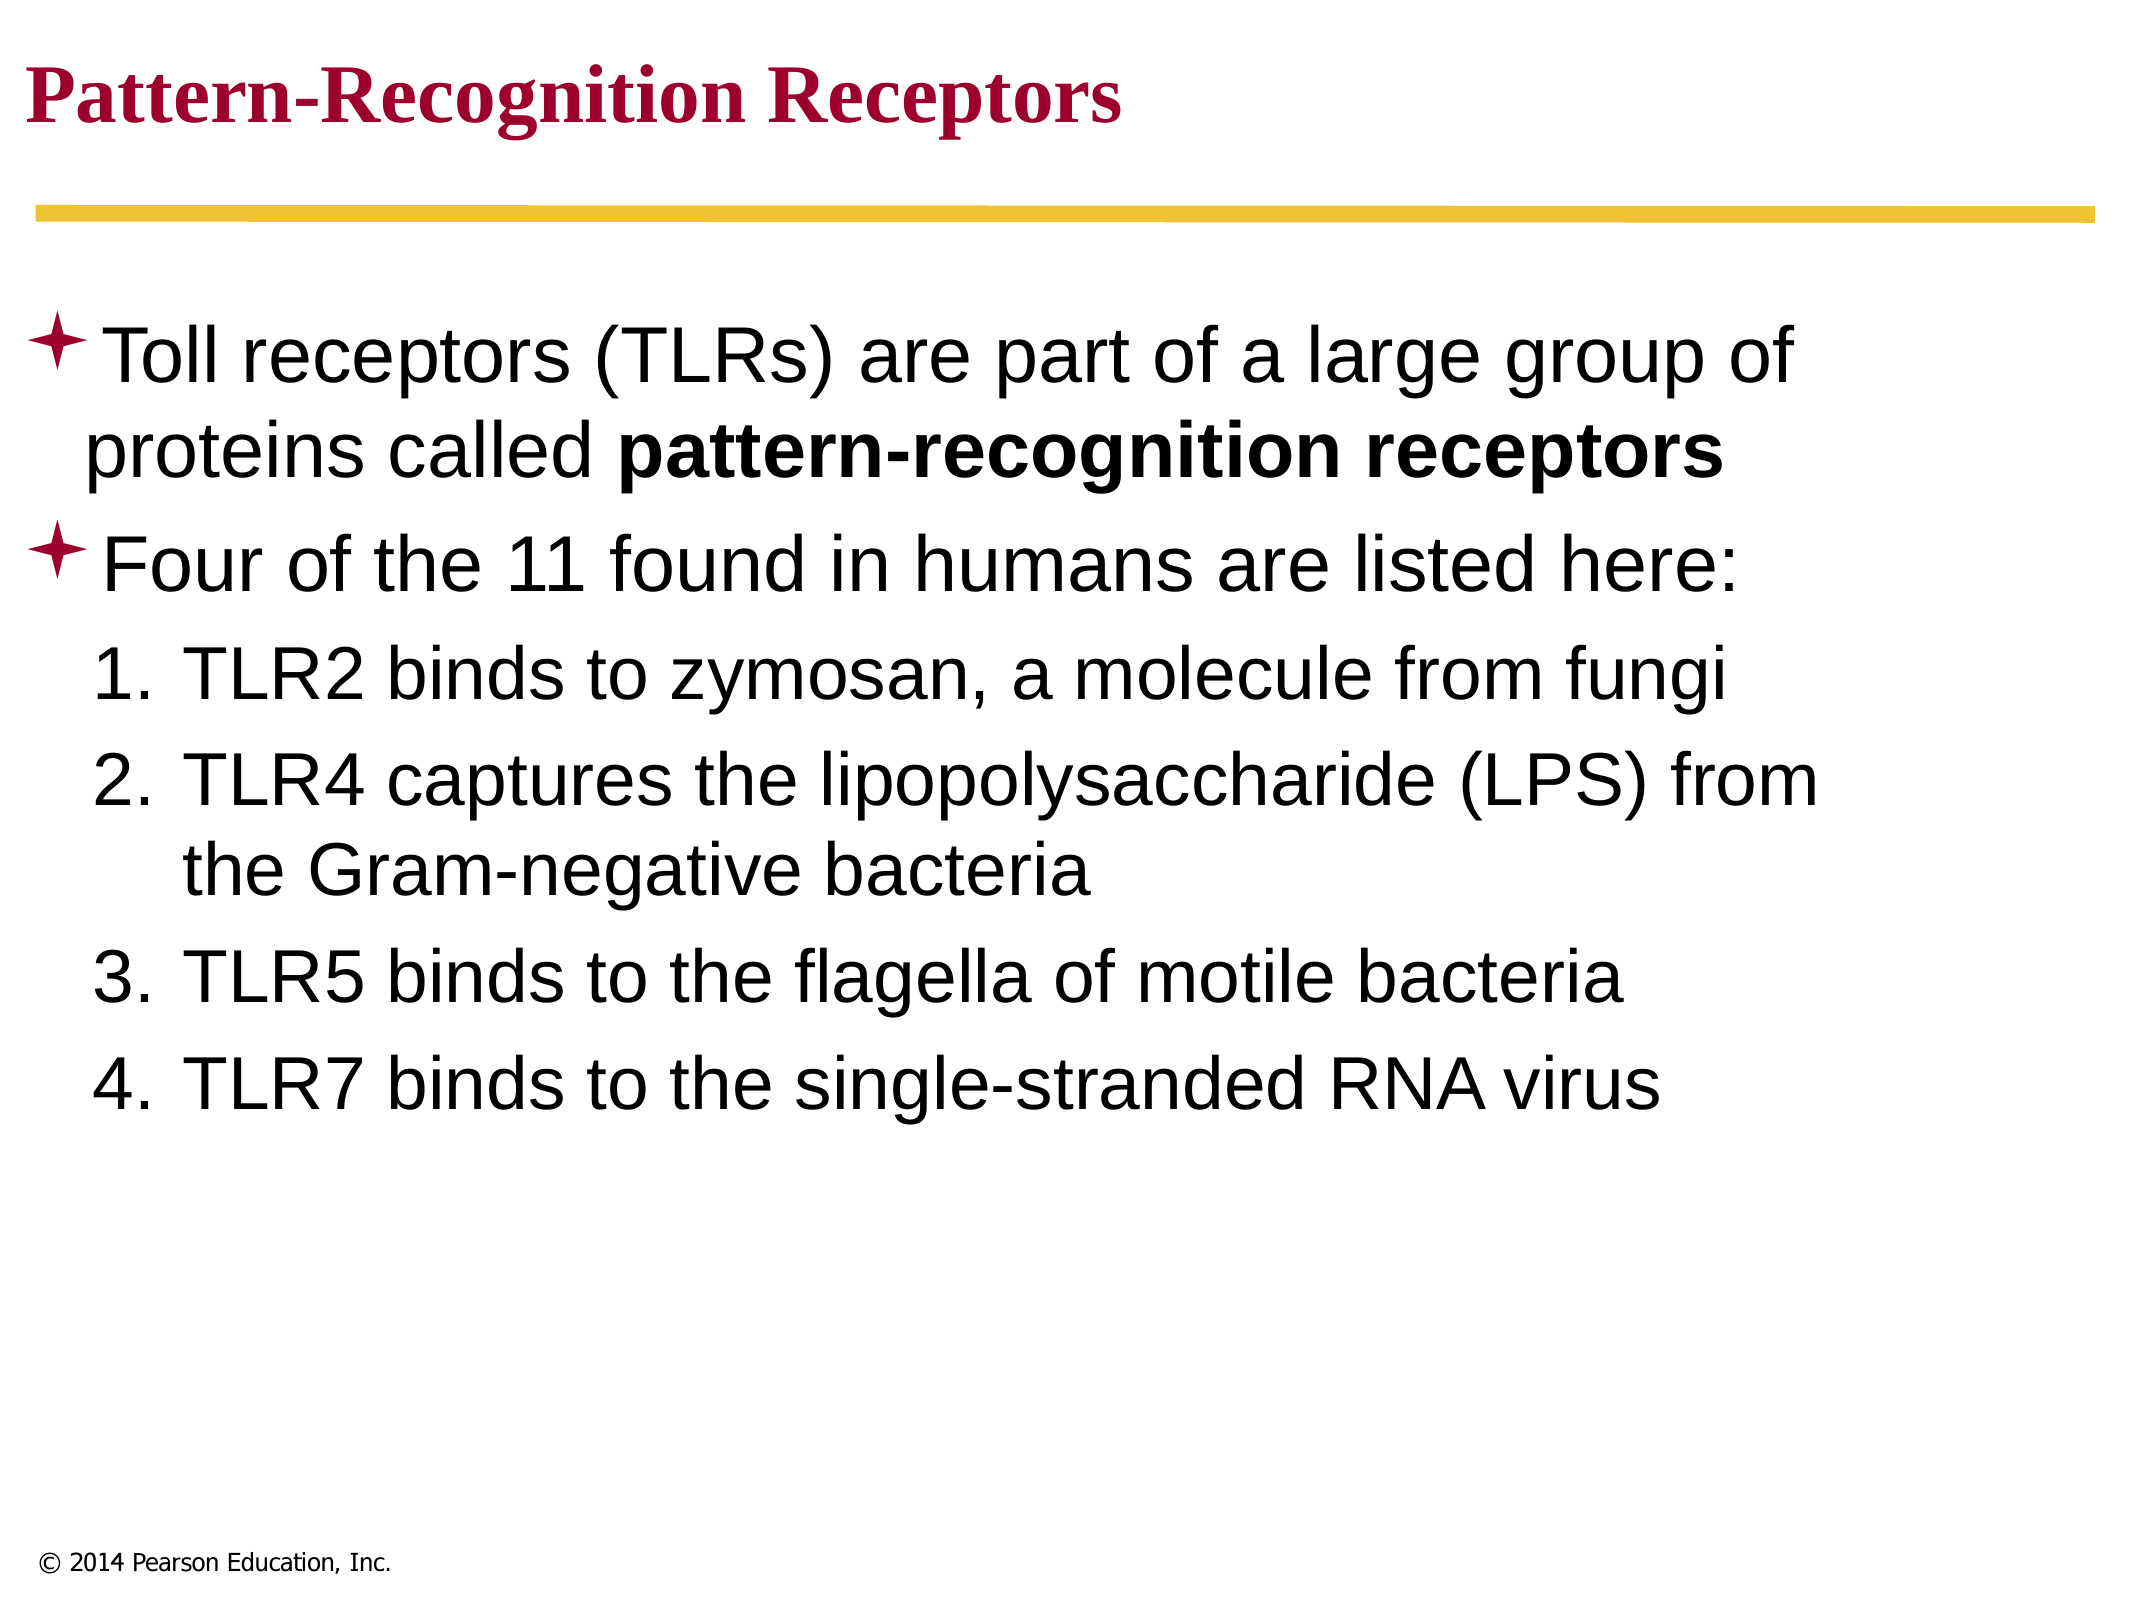

Pattern-Recognition Receptors

Toll receptors (TLRs) are part of a large group of proteins called pattern-recognition receptors
Four of the 11 found in humans are listed here:
TLR2 binds to zymosan, a molecule from fungi
TLR4 captures the lipopolysaccharide (LPS) from
the Gram-negative bacteria
TLR5 binds to the flagella of motile bacteria
TLR7 binds to the single-stranded RNA virus